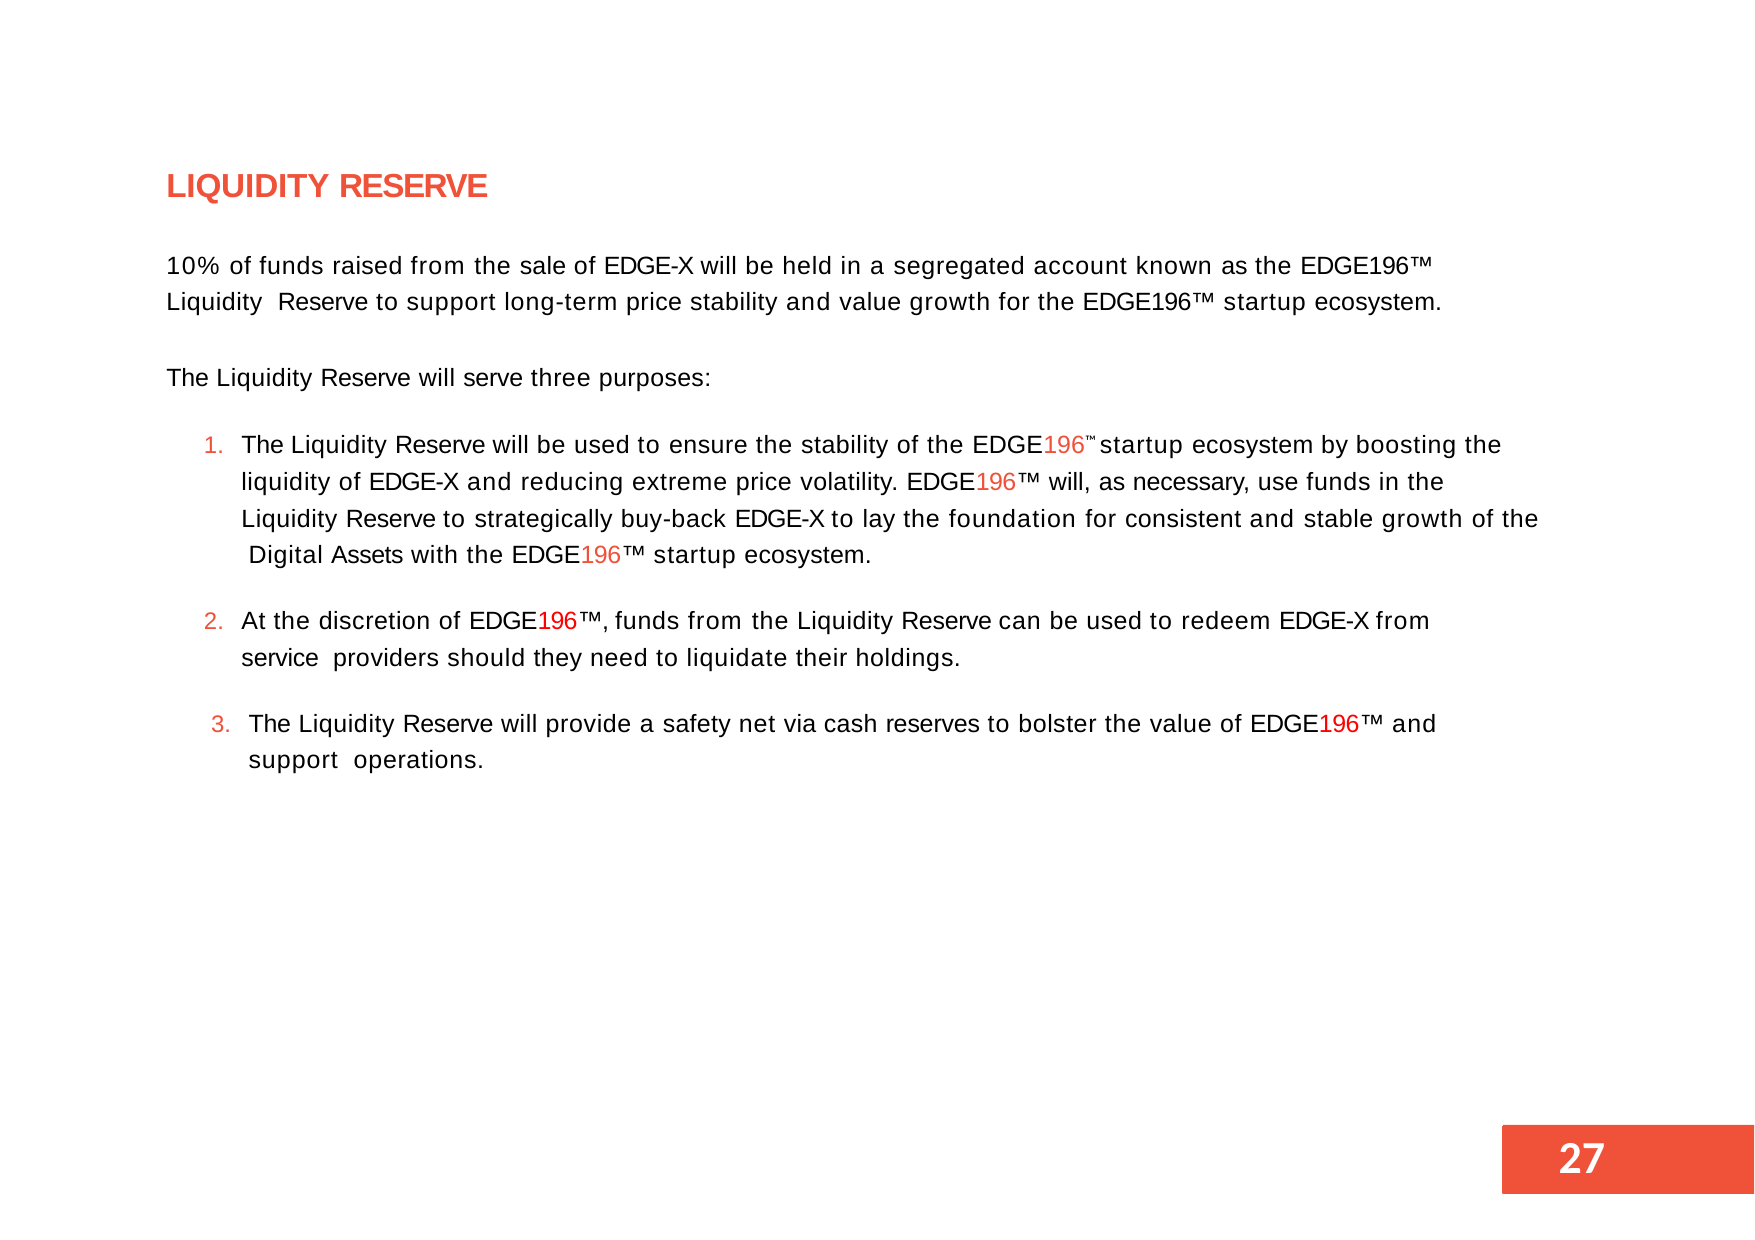

LIQUIDITY RESERVE
10% of funds raised from the sale of EDGE-X will be held in a segregated account known as the EDGE196™ Liquidity  Reserve to support long-term price stability and value growth for the EDGE196™ startup ecosystem.

The Liquidity Reserve will serve three purposes:
The Liquidity Reserve will be used to ensure the stability of the EDGE196™ startup ecosystem by boosting the  liquidity of EDGE-X and reducing extreme price volatility. EDGE196™ will, as necessary, use funds in the  Liquidity Reserve to strategically buy-back EDGE-X to lay the foundation for consistent and stable growth of the  Digital Assets with the EDGE196™ startup ecosystem.
At the discretion of EDGE196™, funds from the Liquidity Reserve can be used to redeem EDGE-X from service  providers should they need to liquidate their holdings.
The Liquidity Reserve will provide a safety net via cash reserves to bolster the value of EDGE196™ and support  operations.
27